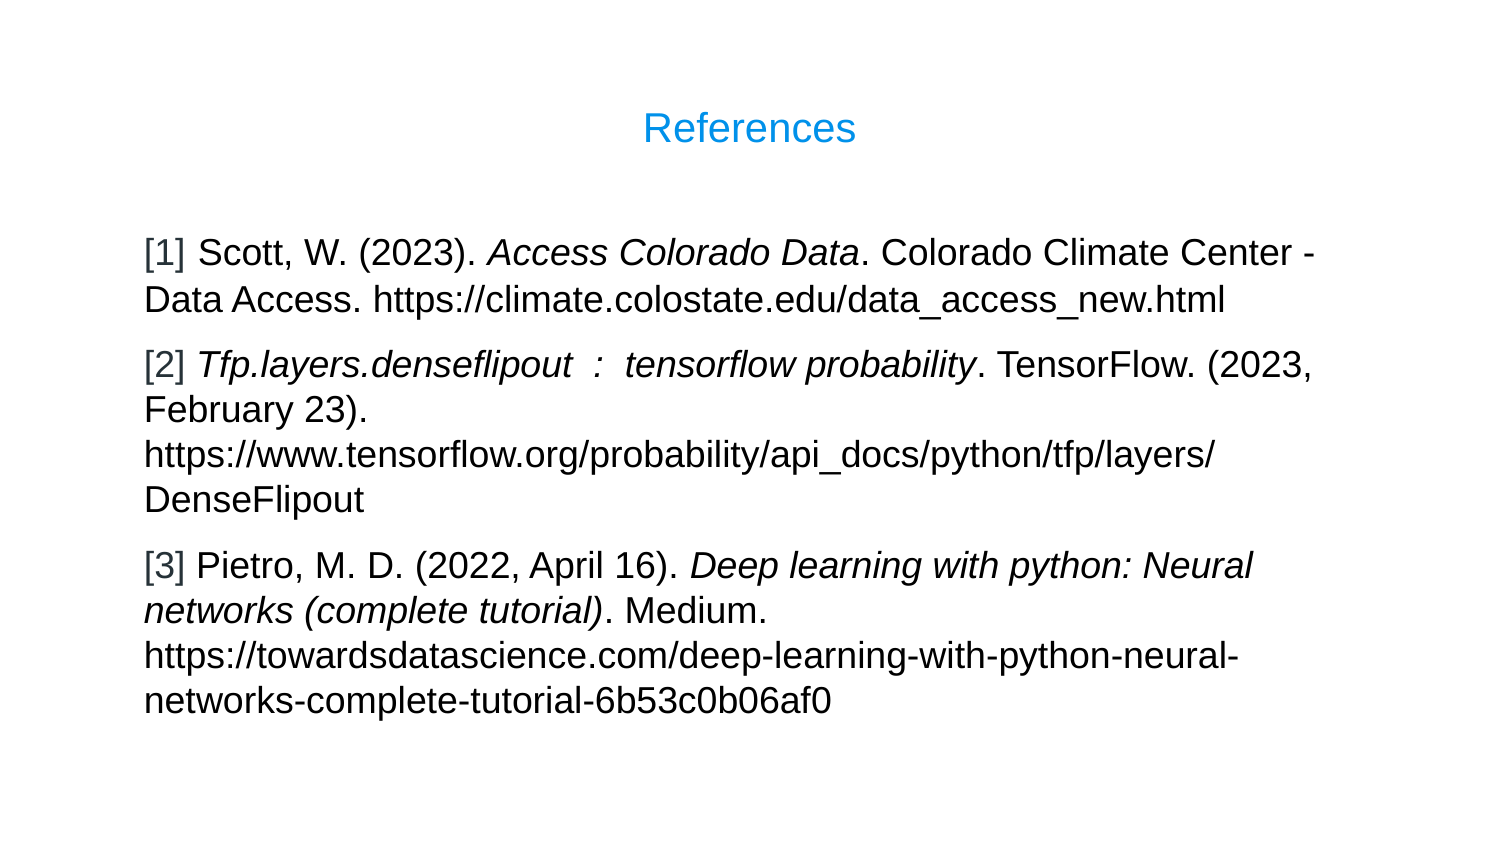

# References
[1] Scott, W. (2023). Access Colorado Data. Colorado Climate Center - Data Access. https://climate.colostate.edu/data_access_new.html
[2] Tfp.layers.denseflipout  :  tensorflow probability. TensorFlow. (2023, February 23). https://www.tensorflow.org/probability/api_docs/python/tfp/layers/DenseFlipout
[3] Pietro, M. D. (2022, April 16). Deep learning with python: Neural networks (complete tutorial). Medium. https://towardsdatascience.com/deep-learning-with-python-neural-networks-complete-tutorial-6b53c0b06af0